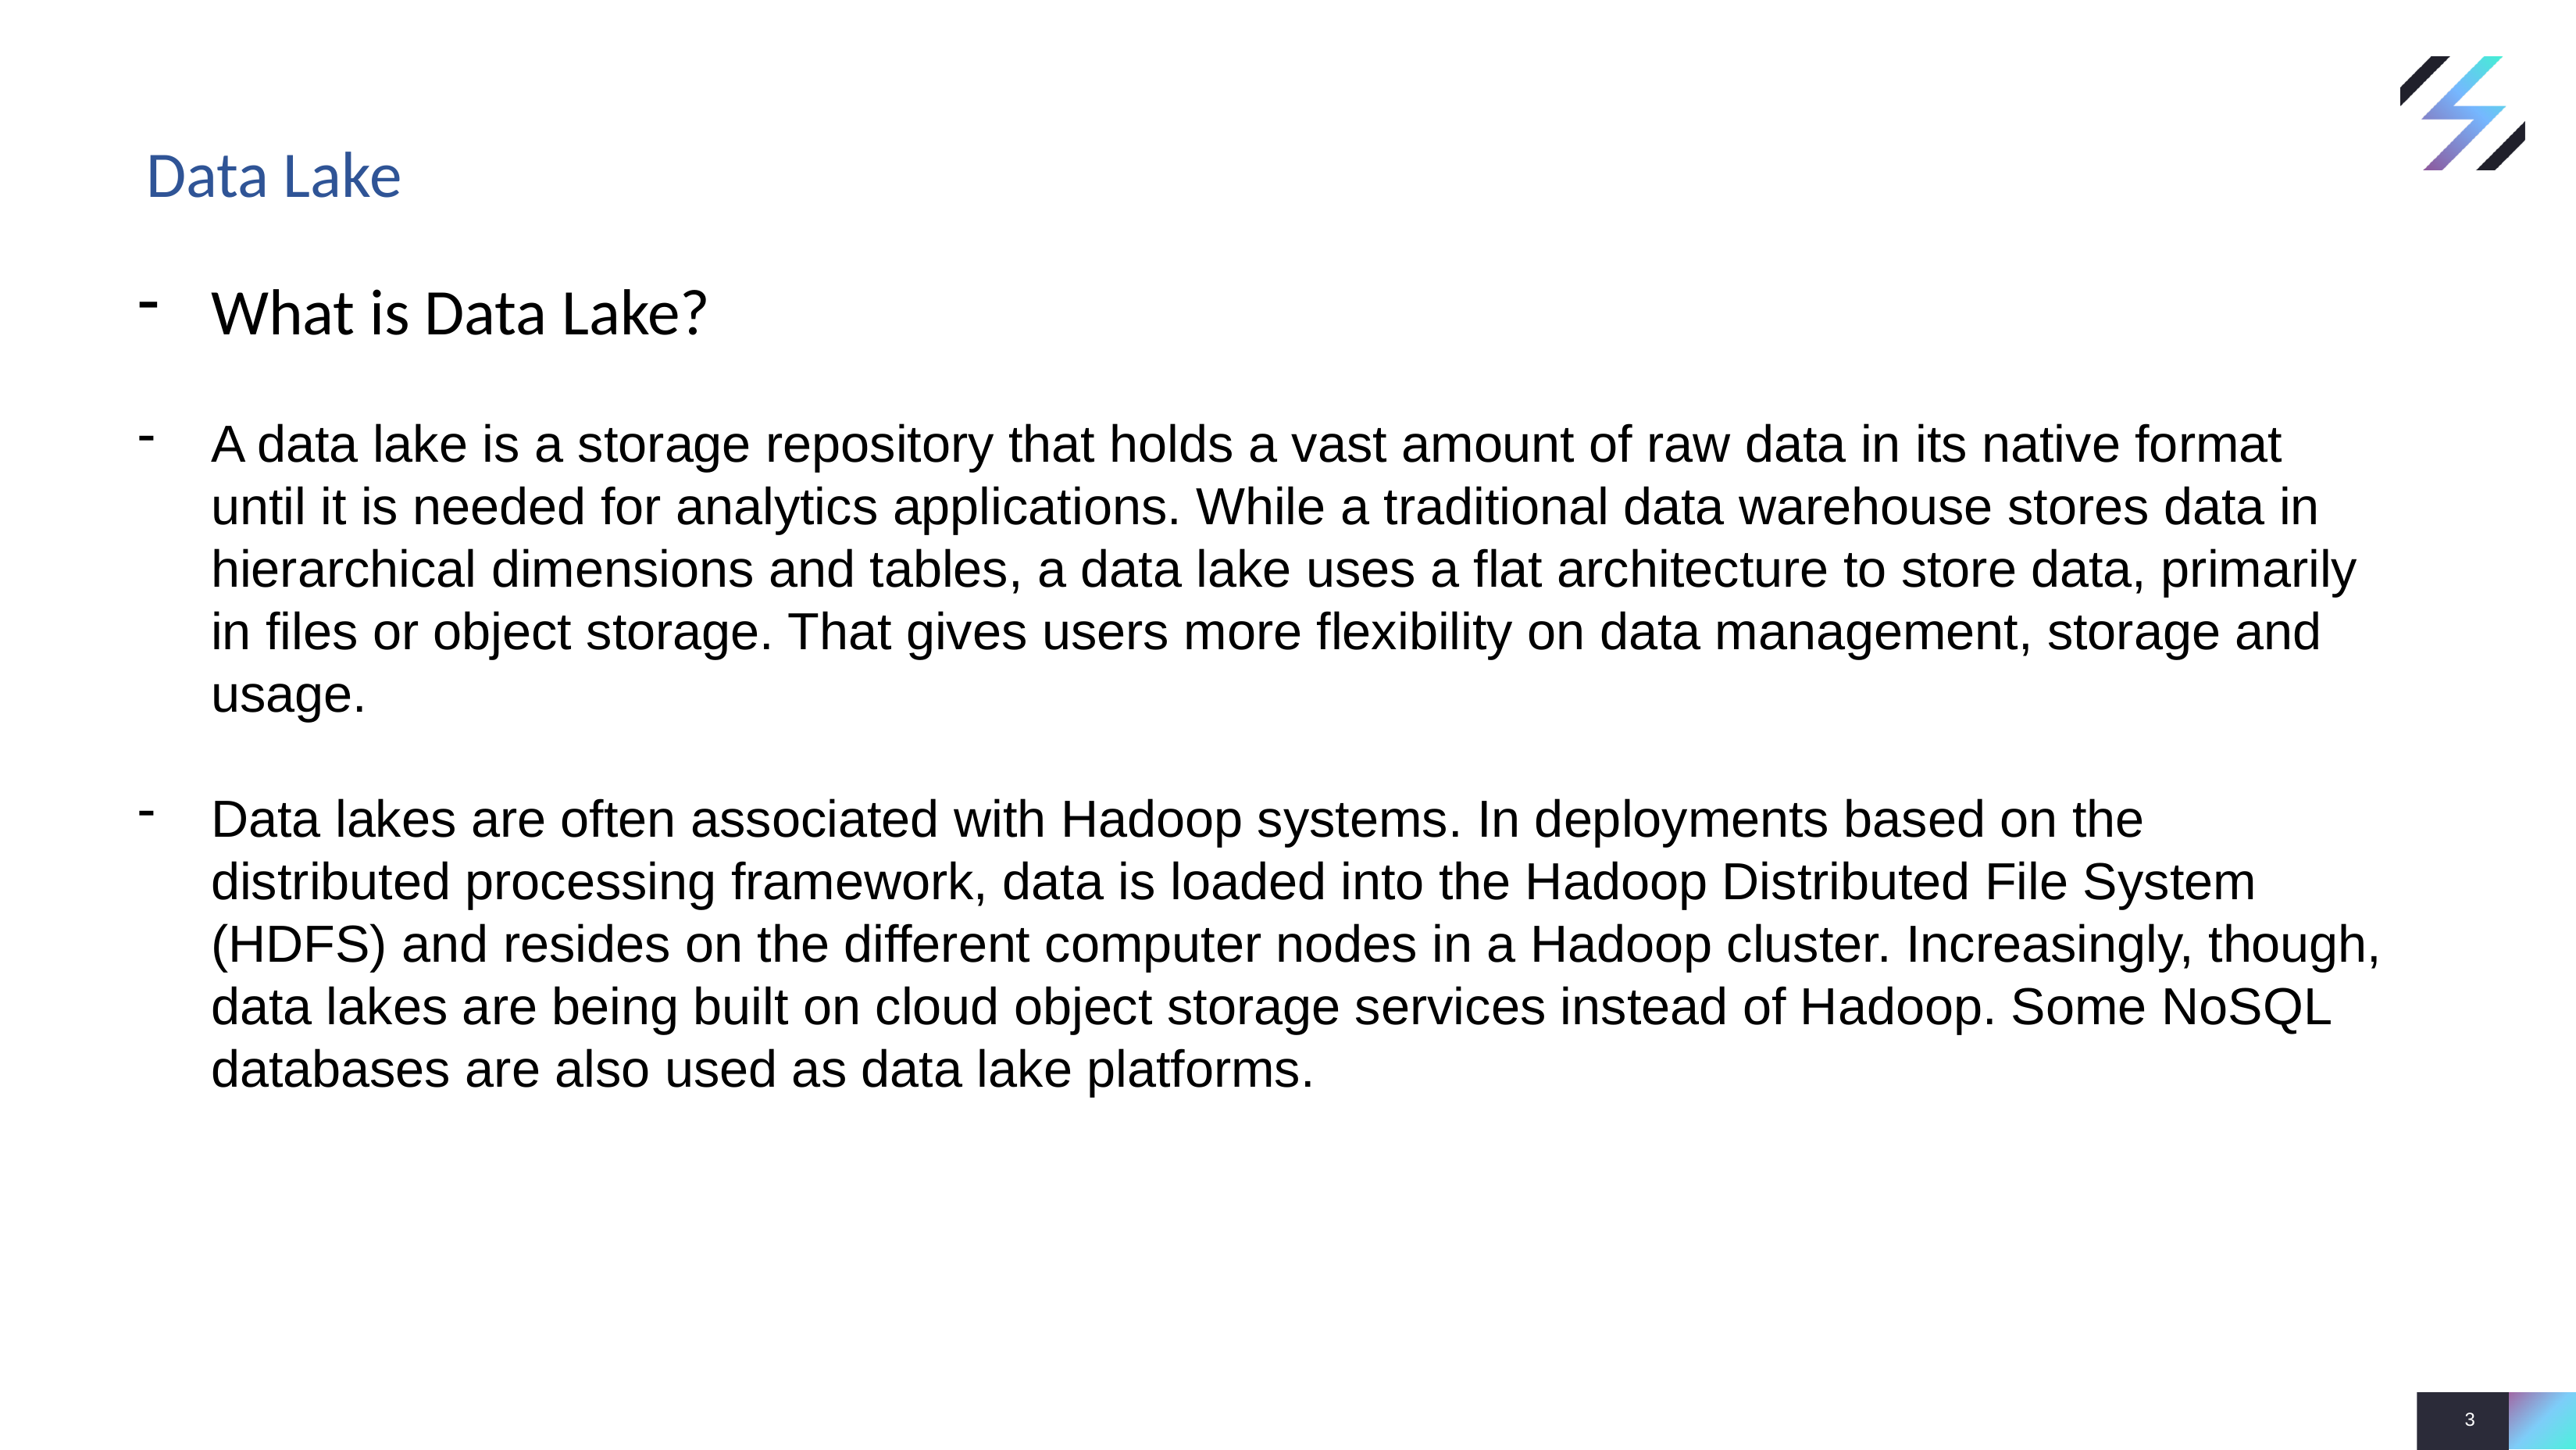

# Data Lake
What is Data Lake?

A data lake is a storage repository that holds a vast amount of raw data in its native format until it is needed for analytics applications. While a traditional data warehouse stores data in hierarchical dimensions and tables, a data lake uses a flat architecture to store data, primarily in files or object storage. That gives users more flexibility on data management, storage and usage.

Data lakes are often associated with Hadoop systems. In deployments based on the distributed processing framework, data is loaded into the Hadoop Distributed File System (HDFS) and resides on the different computer nodes in a Hadoop cluster. Increasingly, though, data lakes are being built on cloud object storage services instead of Hadoop. Some NoSQL databases are also used as data lake platforms.
3